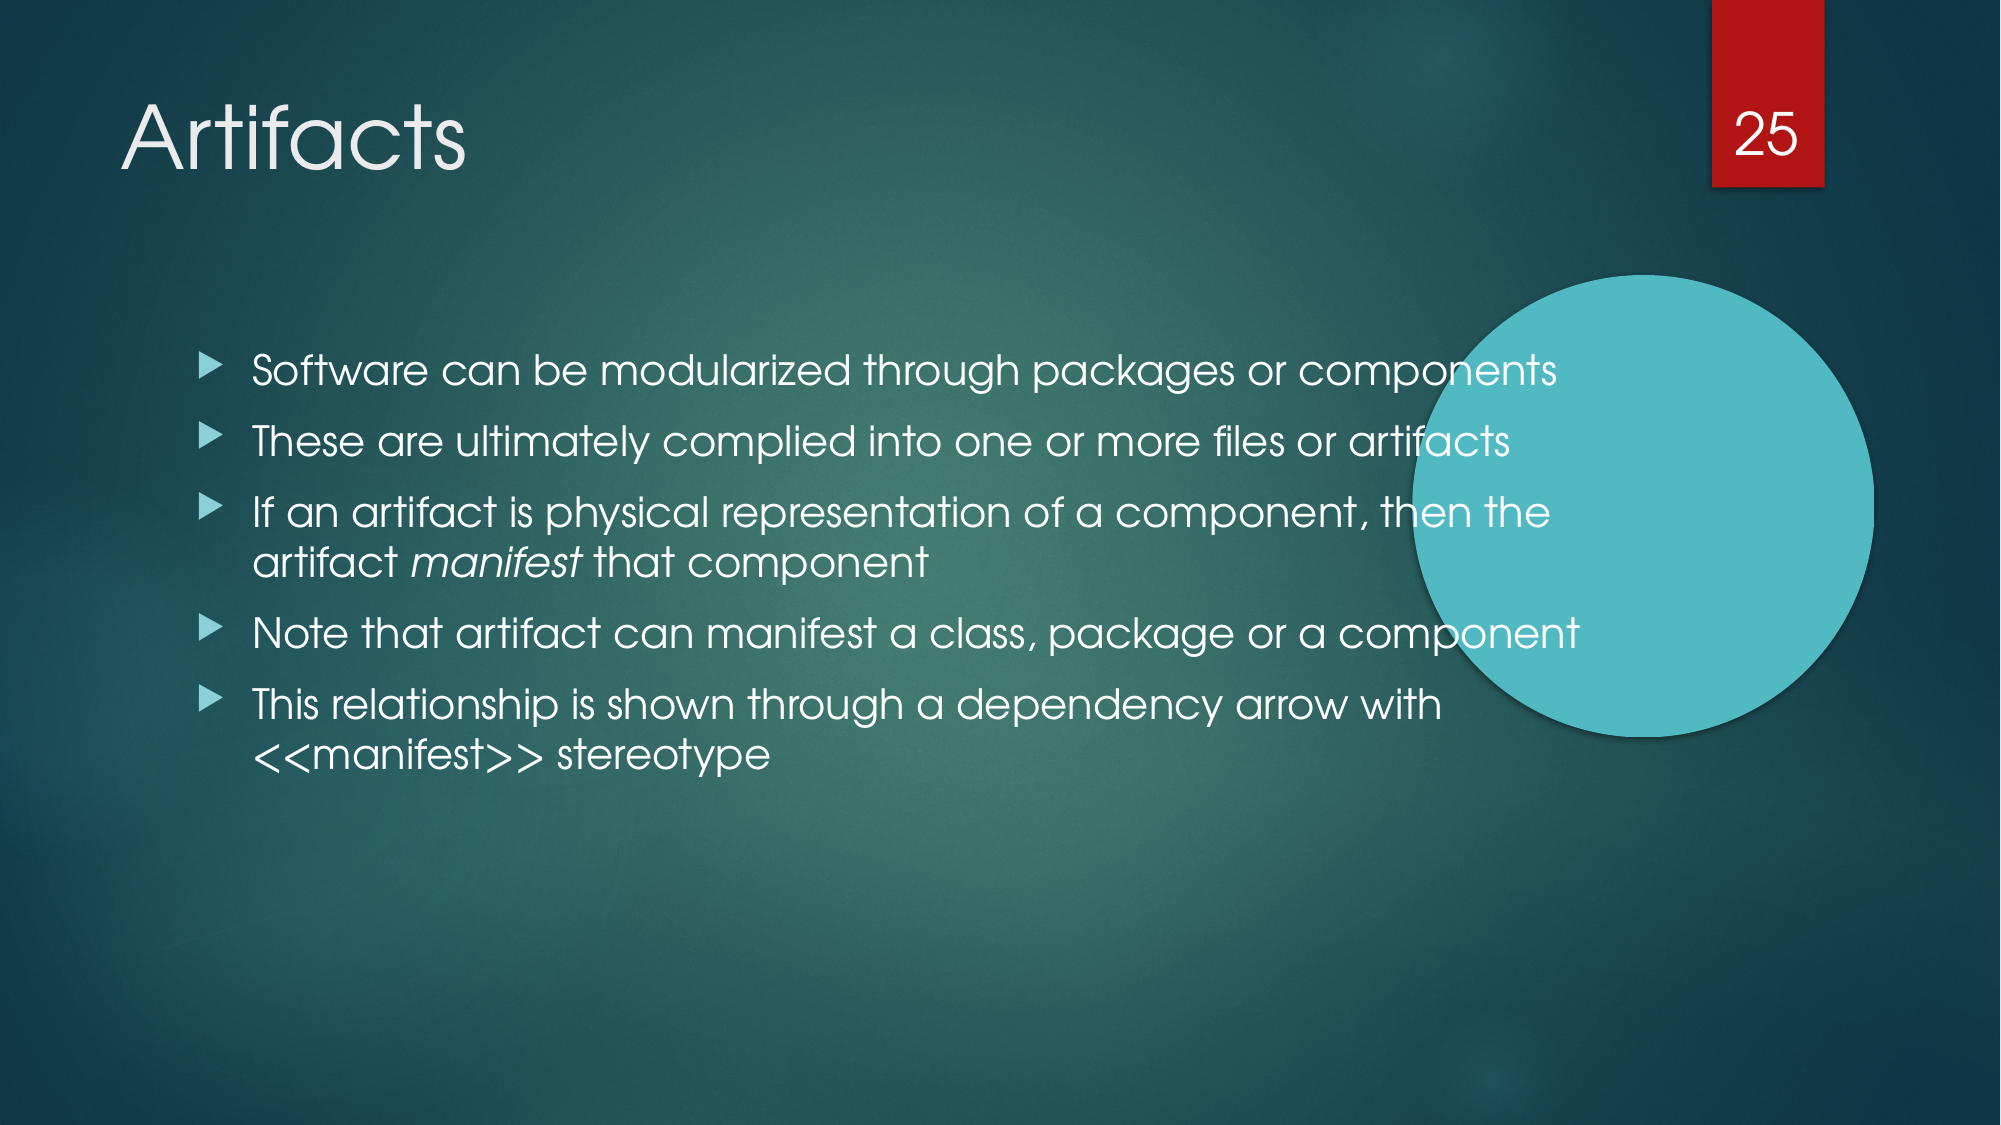

25
Artifacts
Software can be modularized through packages or components
These are ultimately complied into one or more files or artifacts
If an artifact is physical representation of a component, then the artifact manifest that component
Note that artifact can manifest a class, package or a component
This relationship is shown through a dependency arrow with <<manifest>> stereotype